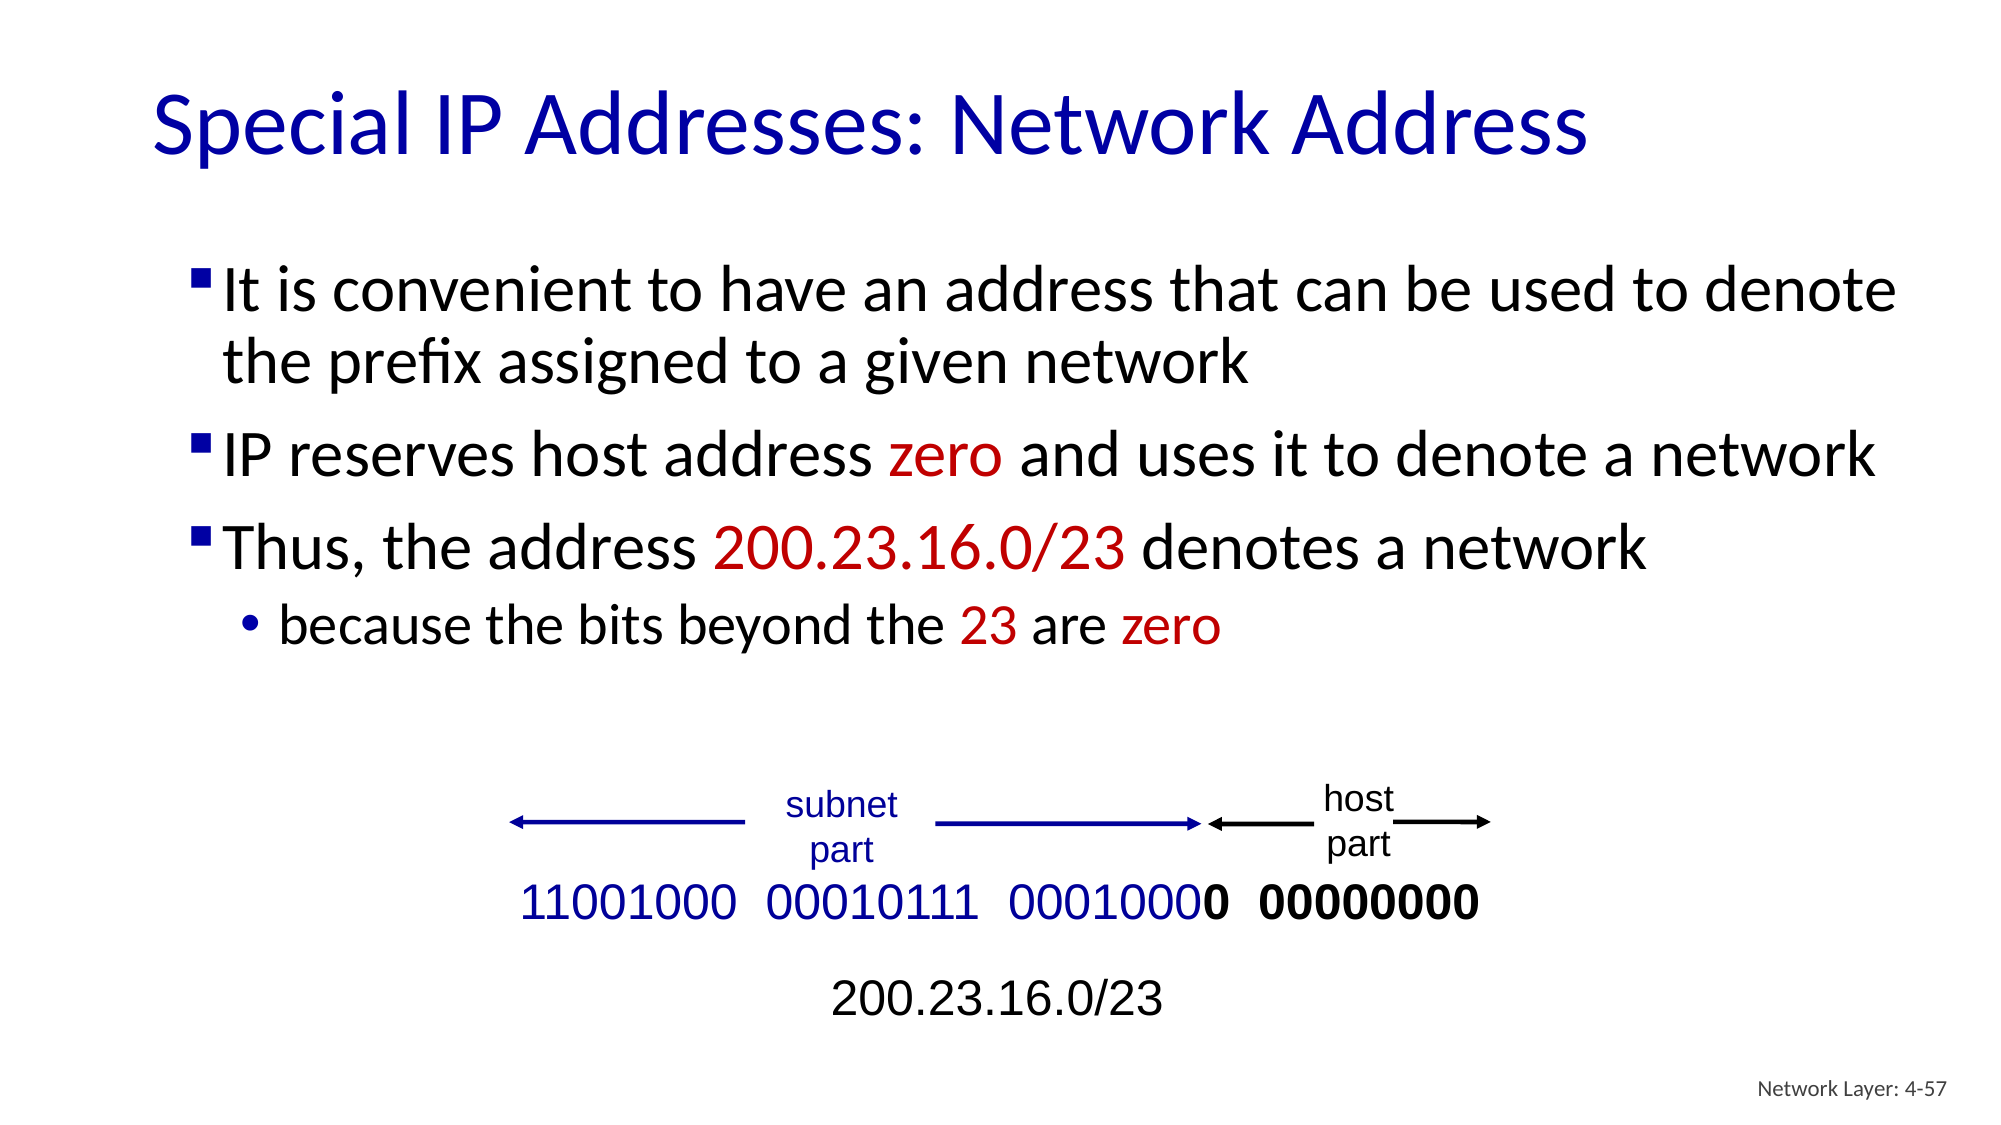

# Special IP Addresses: Network Address
It is convenient to have an address that can be used to denote the prefix assigned to a given network
IP reserves host address zero and uses it to denote a network
Thus, the address 200.23.16.0/23 denotes a network
because the bits beyond the 23 are zero
host
part
subnet
part

11001000  00010111  00010000  00000000
200.23.16.0/23
Network Layer: 4-57